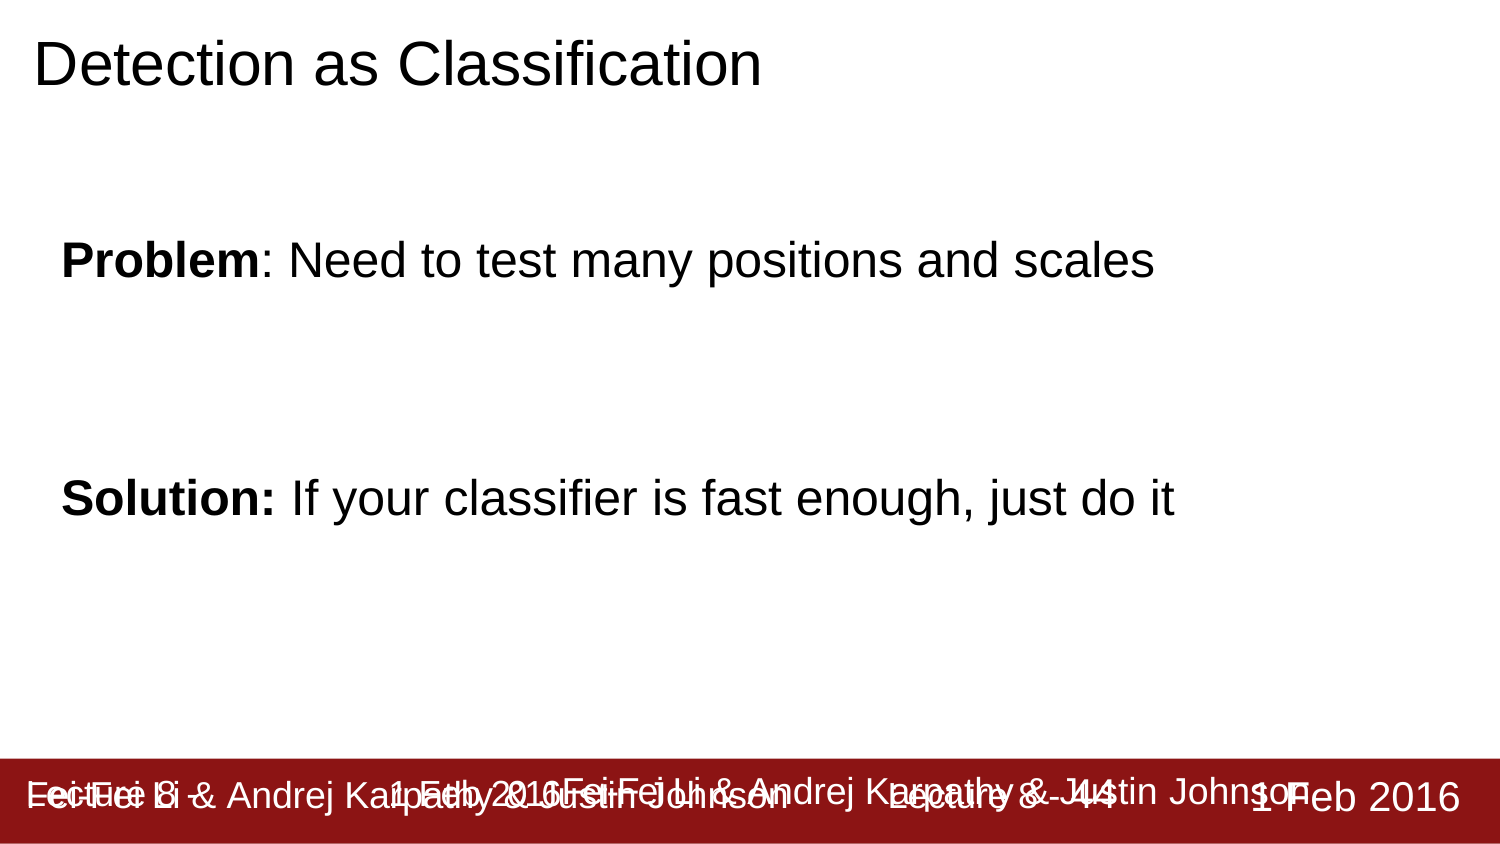

# Detection as Classification
Problem: Need to test many positions and scales
Solution: If your classifier is fast enough, just do it
Lecture 8 - 44
1 Feb 2016
Fei-Fei Li & Andrej Karpathy & Justin Johnson
Lecture 8 -	1 Feb 2016Fei-Fei Li & Andrej Karpathy & Justin Johnson